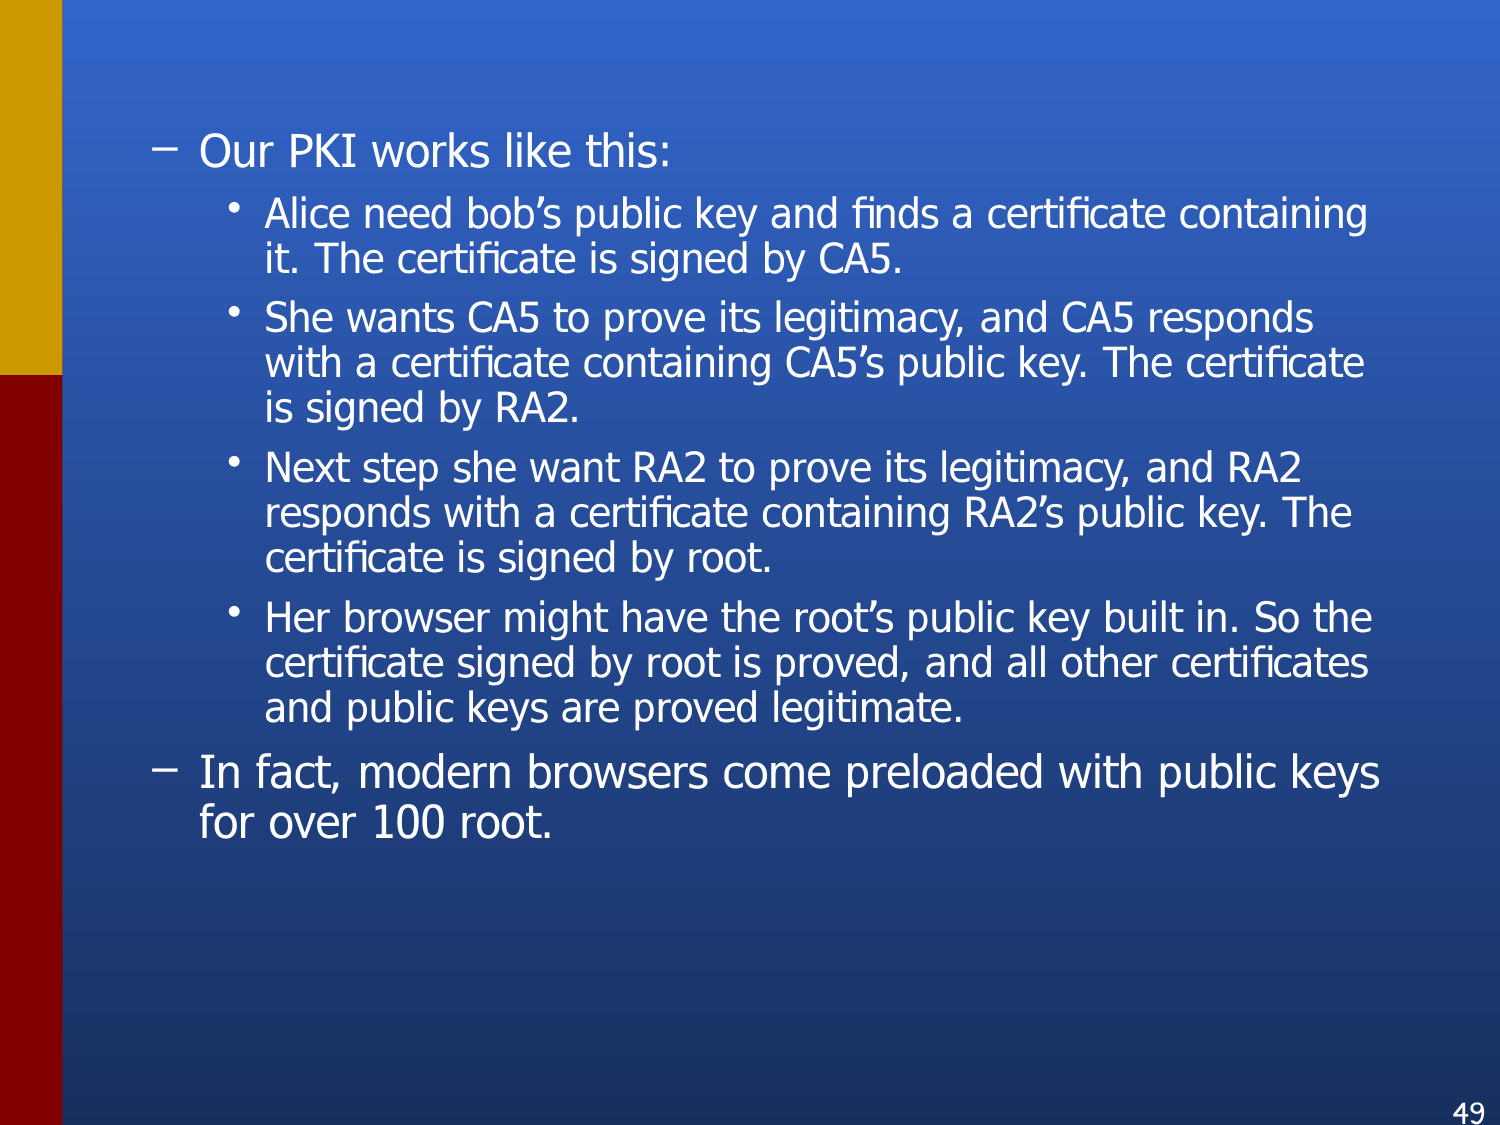

Our PKI works like this:
Alice need bob’s public key and finds a certificate containing it. The certificate is signed by CA5.
She wants CA5 to prove its legitimacy, and CA5 responds with a certificate containing CA5’s public key. The certificate is signed by RA2.
Next step she want RA2 to prove its legitimacy, and RA2 responds with a certificate containing RA2’s public key. The certificate is signed by root.
Her browser might have the root’s public key built in. So the certificate signed by root is proved, and all other certificates and public keys are proved legitimate.
In fact, modern browsers come preloaded with public keys for over 100 root.

49